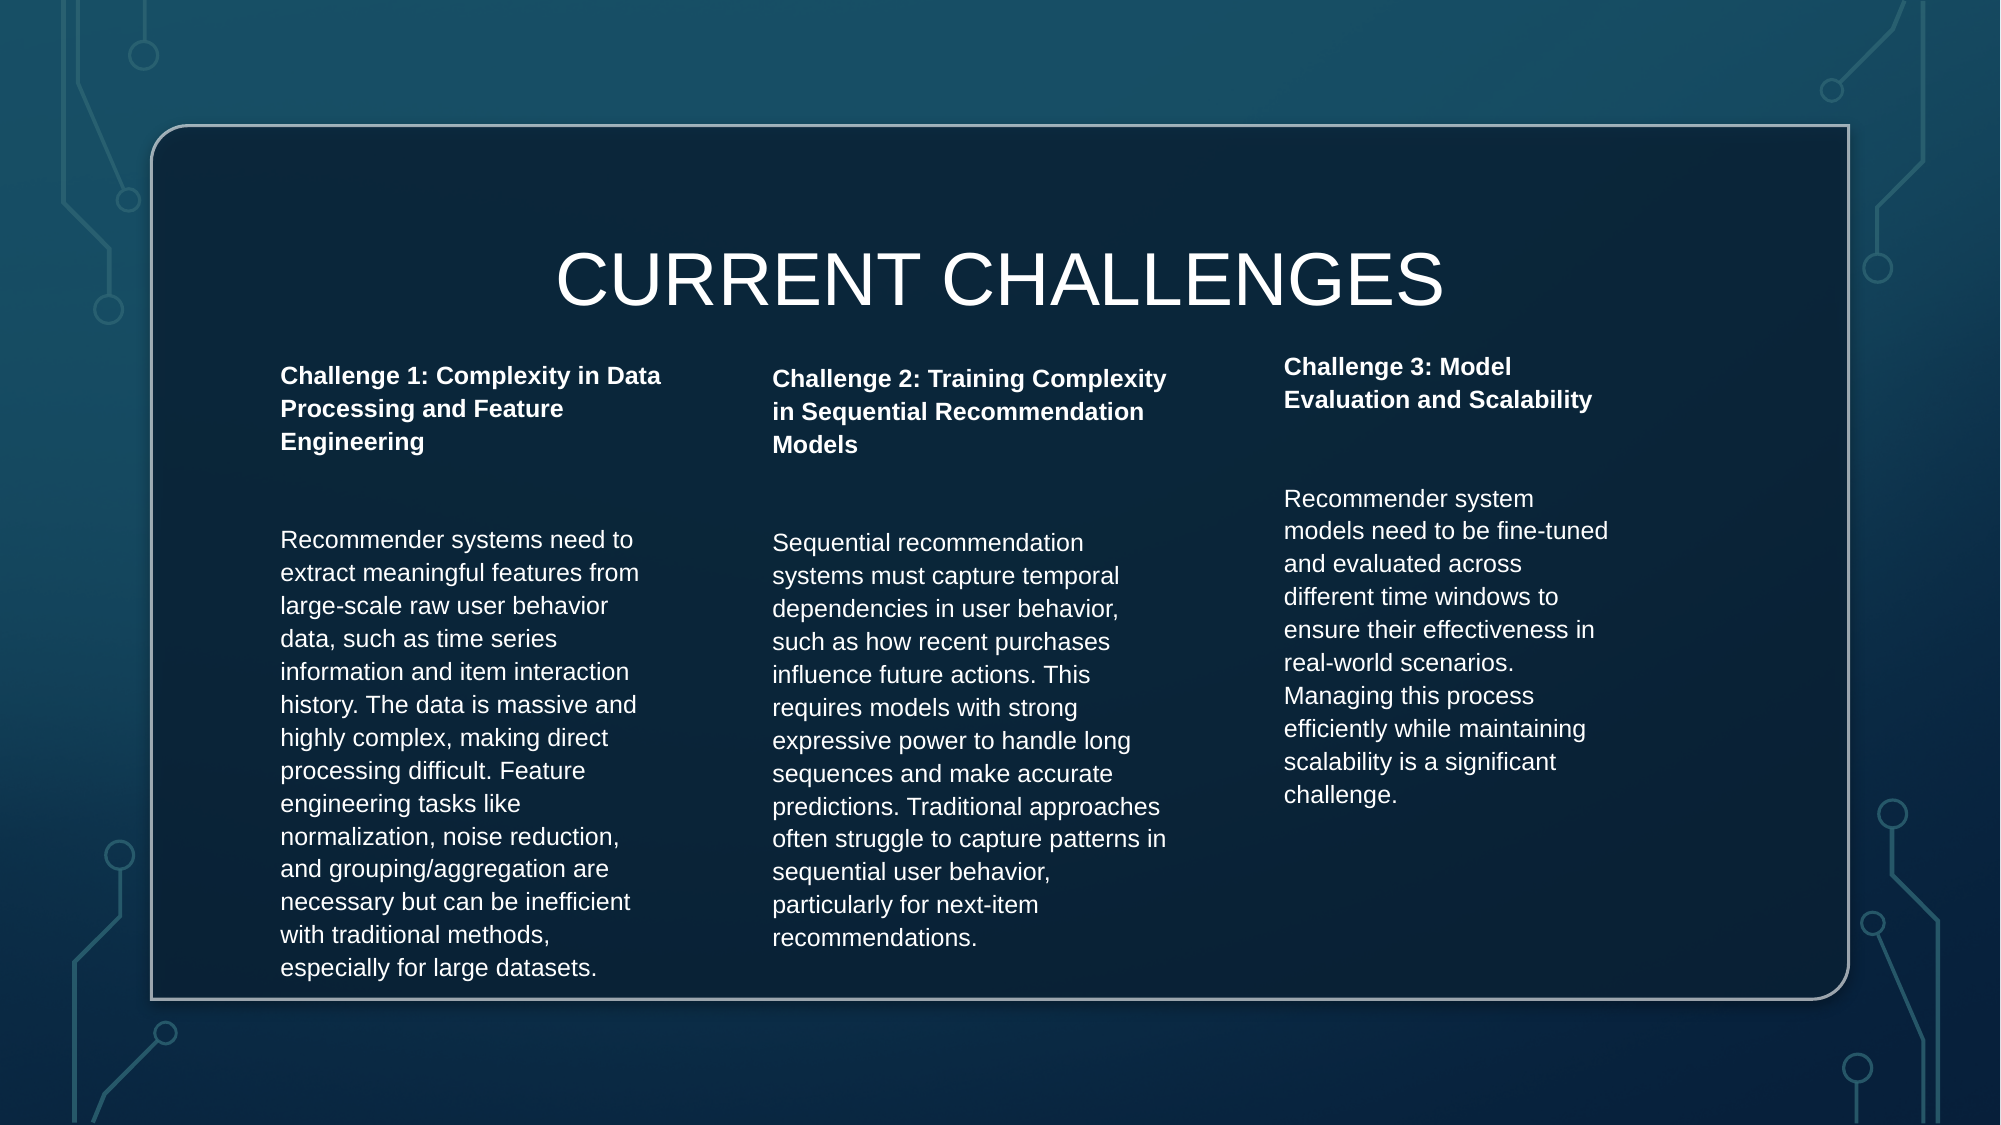

# Current Challenges
Challenge 3: Model Evaluation and Scalability

Recommender system models need to be fine-tuned and evaluated across different time windows to ensure their effectiveness in real-world scenarios. Managing this process efficiently while maintaining scalability is a significant challenge.
Challenge 1: Complexity in Data Processing and Feature Engineering

Recommender systems need to extract meaningful features from large-scale raw user behavior data, such as time series information and item interaction history. The data is massive and highly complex, making direct processing difficult. Feature engineering tasks like normalization, noise reduction, and grouping/aggregation are necessary but can be inefficient with traditional methods, especially for large datasets.
Challenge 2: Training Complexity in Sequential Recommendation Models

Sequential recommendation systems must capture temporal dependencies in user behavior, such as how recent purchases influence future actions. This requires models with strong expressive power to handle long sequences and make accurate predictions. Traditional approaches often struggle to capture patterns in sequential user behavior, particularly for next-item recommendations.